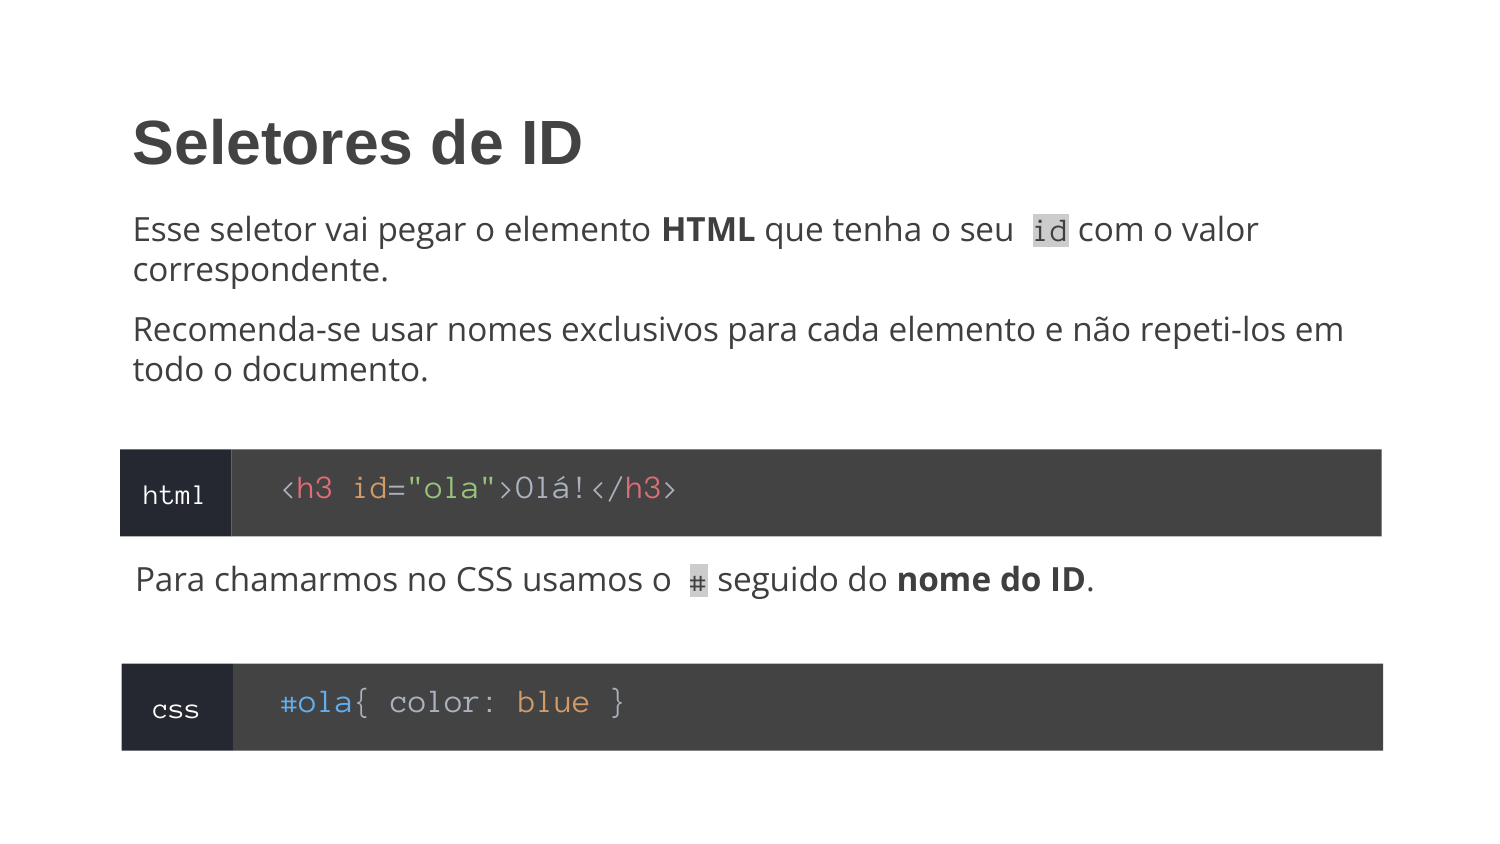

Seletores de ID
Esse seletor vai pegar o elemento HTML que tenha o seu  id com o valor  correspondente.
Recomenda-se usar nomes exclusivos para cada elemento e não repeti-los em todo o documento.

  <h3 id="ola">Olá!</h3>
html
Para chamarmos no CSS usamos o  # seguido do nome do ID.

  #ola{ color: blue }
css